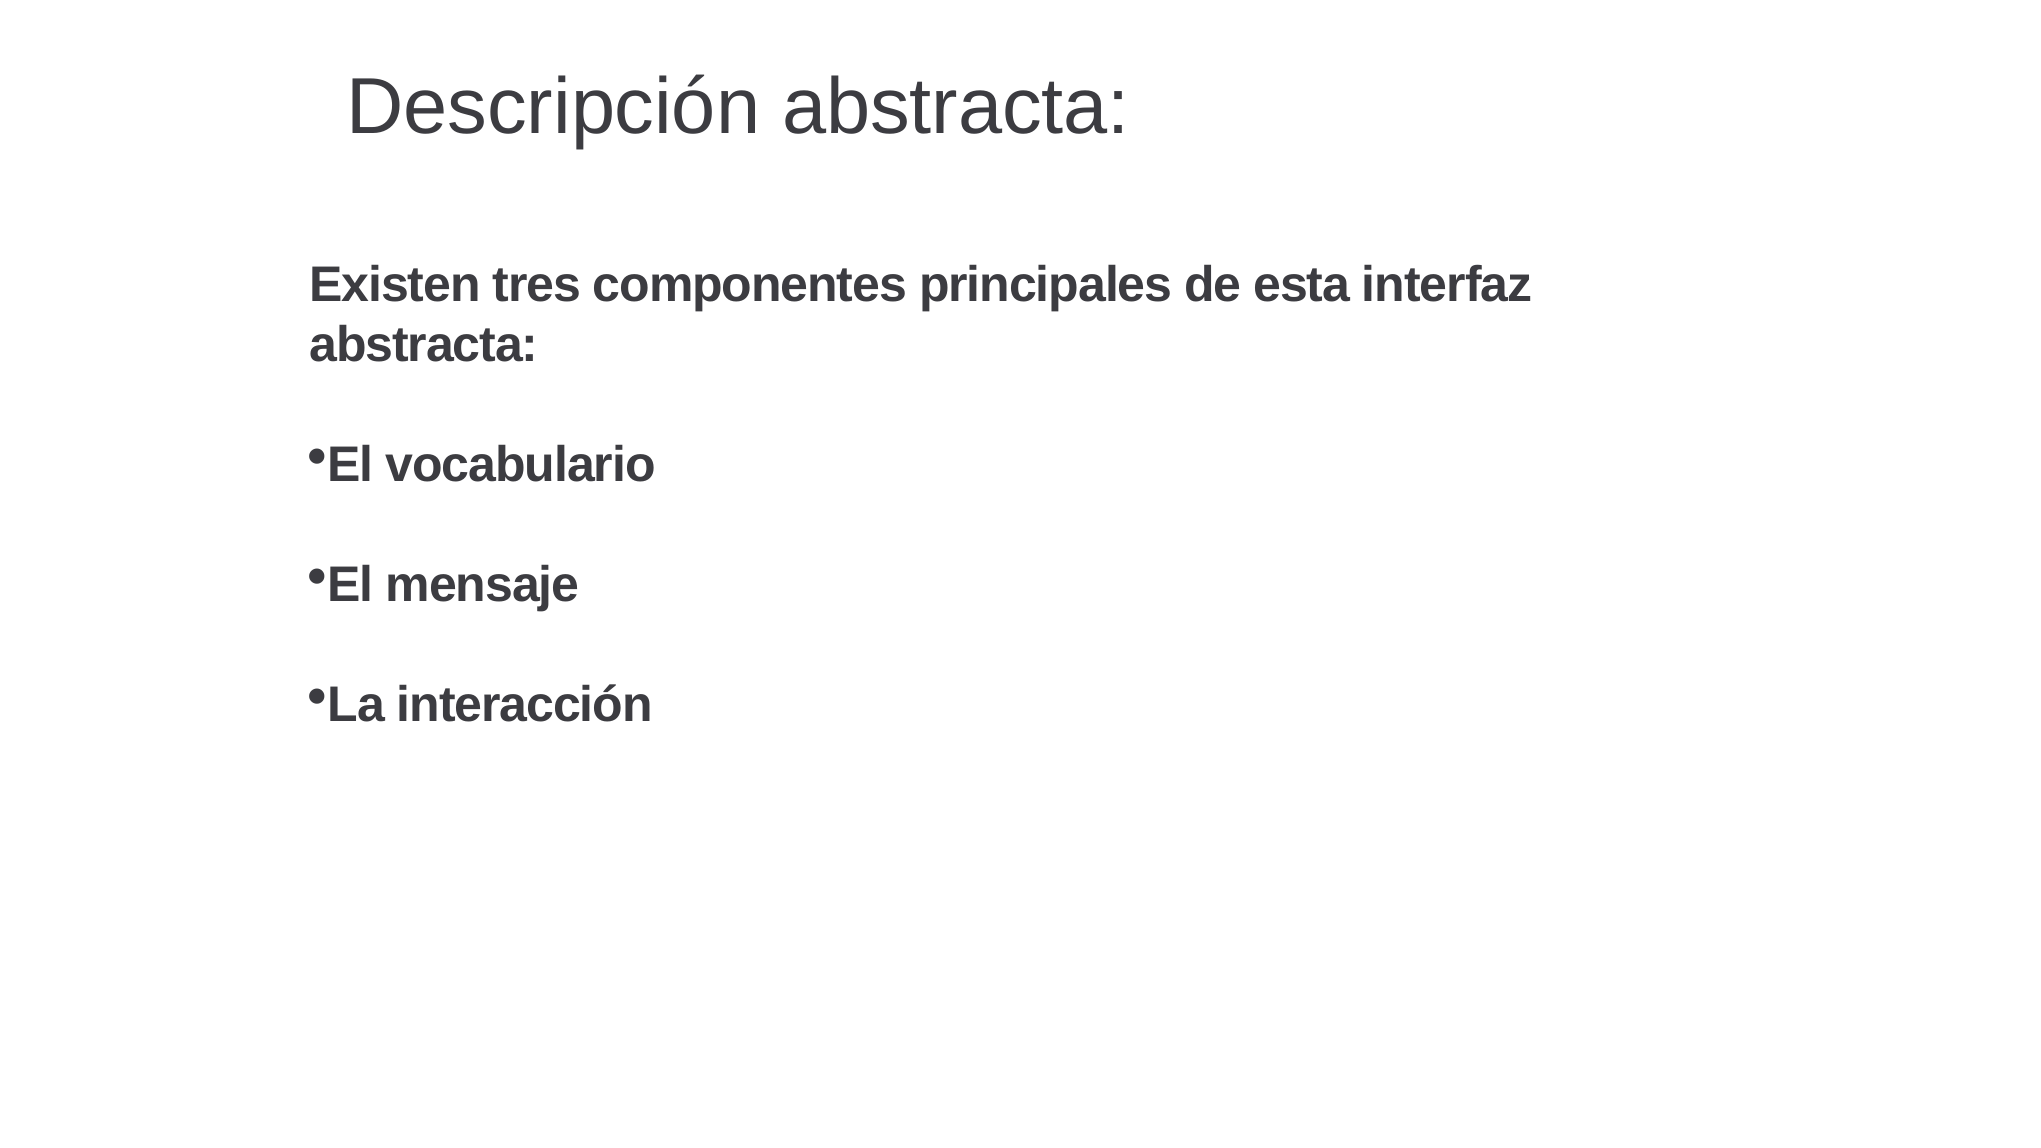

Descripción abstracta:
Existen tres componentes principales de esta interfaz abstracta:

El vocabulario

El mensaje

La interacción